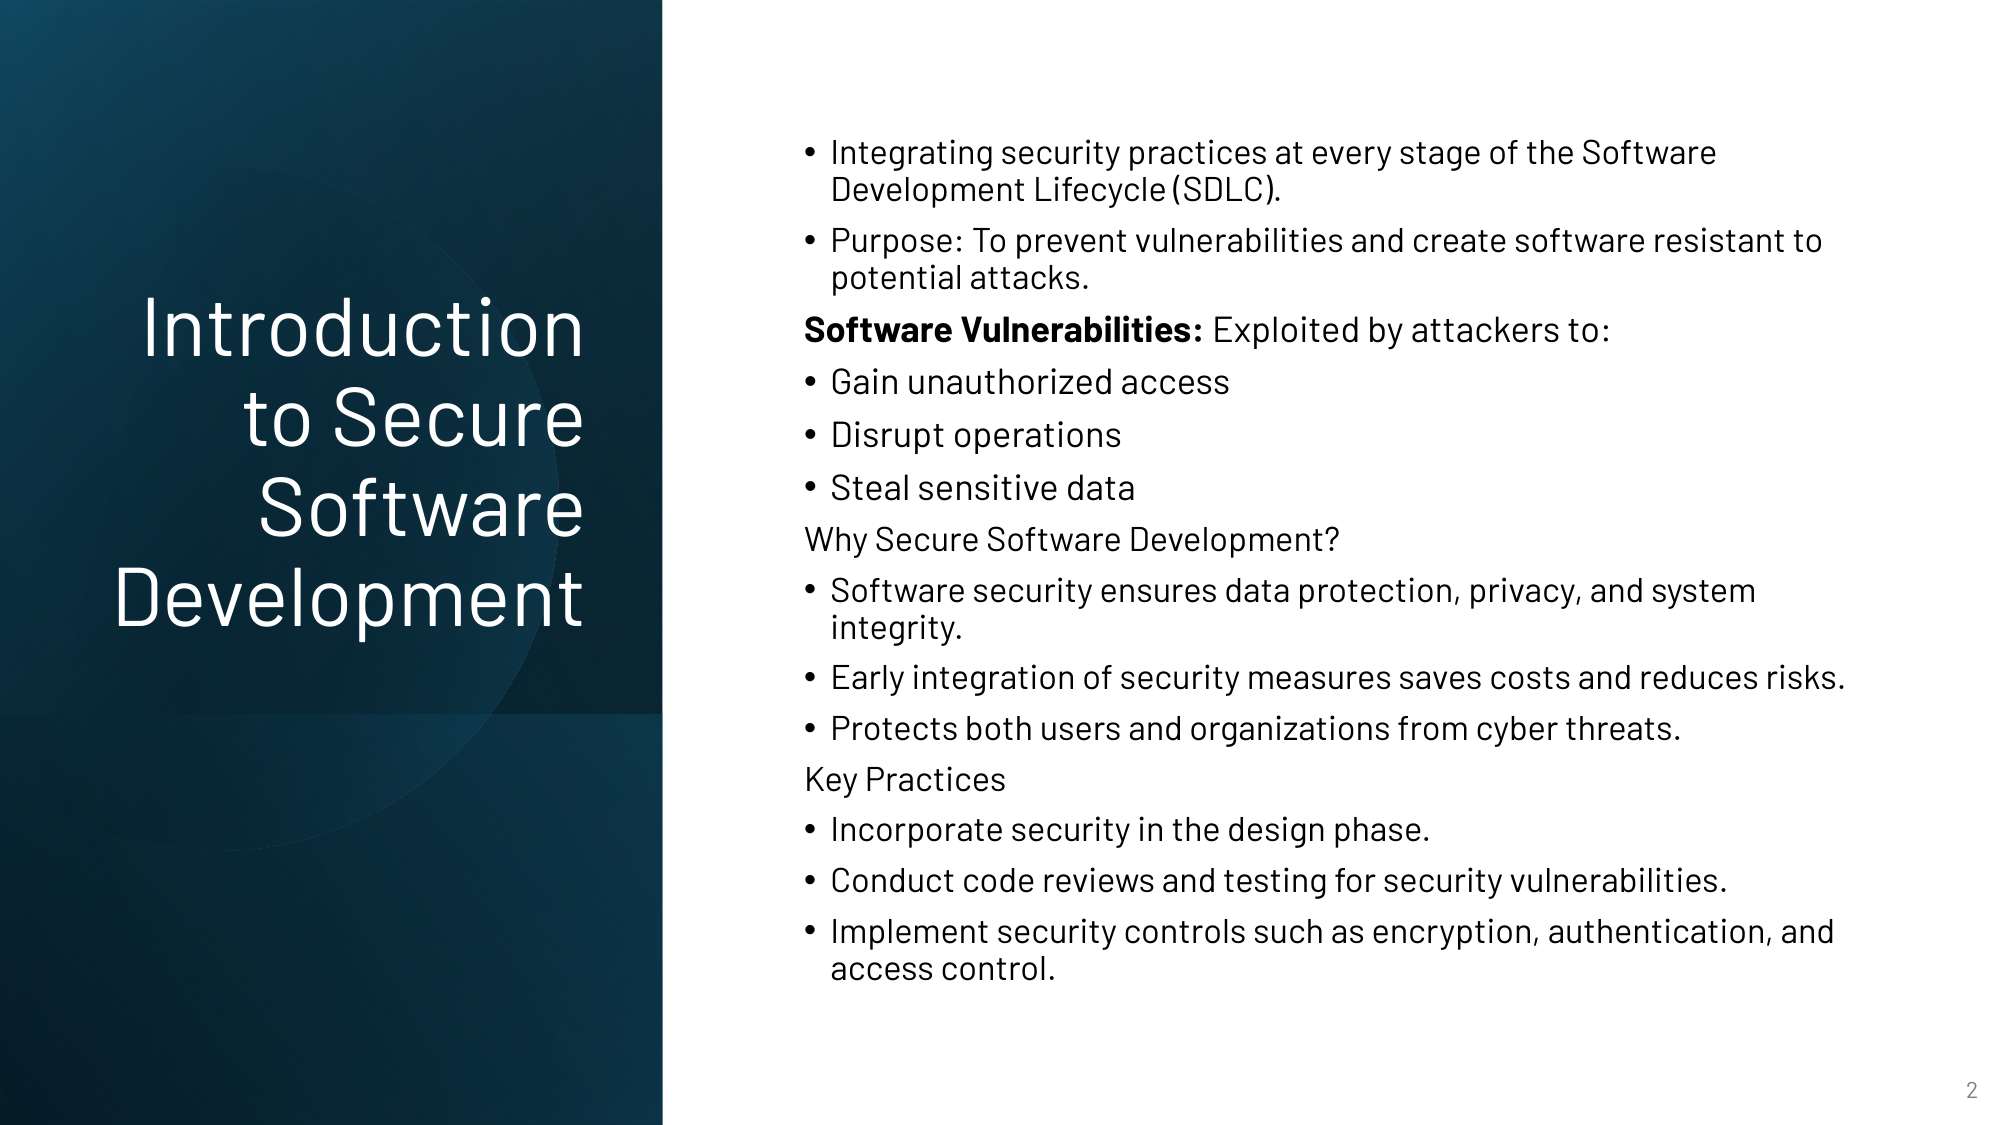

# Introduction to Secure Software Development
Integrating security practices at every stage of the Software Development Lifecycle (SDLC).
Purpose: To prevent vulnerabilities and create software resistant to potential attacks.
Software Vulnerabilities: Exploited by attackers to:
Gain unauthorized access
Disrupt operations
Steal sensitive data
Why Secure Software Development?
Software security ensures data protection, privacy, and system integrity.
Early integration of security measures saves costs and reduces risks.
Protects both users and organizations from cyber threats.
Key Practices
Incorporate security in the design phase.
Conduct code reviews and testing for security vulnerabilities.
Implement security controls such as encryption, authentication, and access control.

2